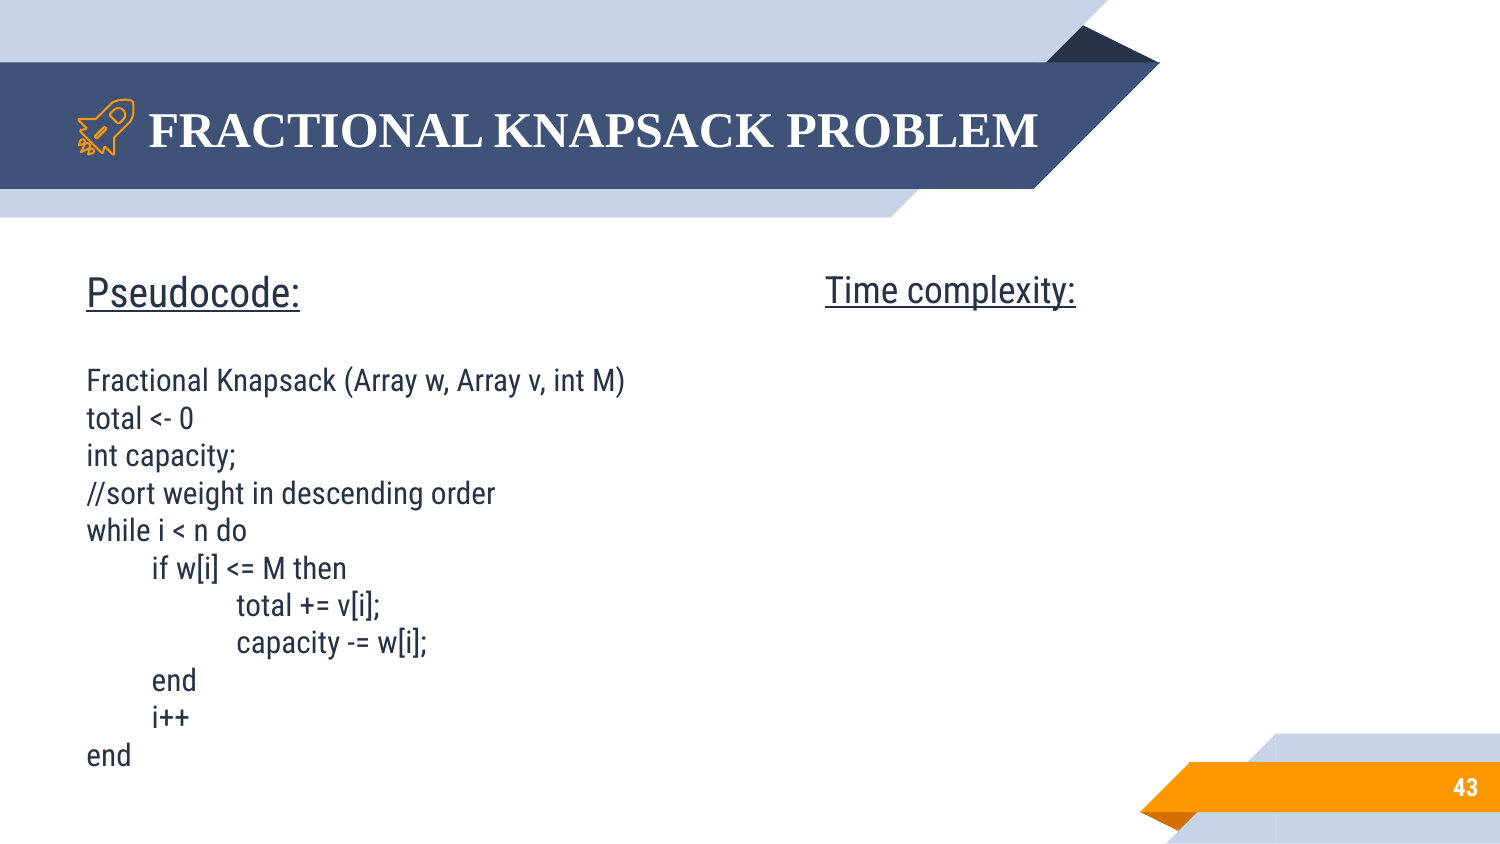

# FRACTIONAL KNAPSACK PROBLEM

Pseudocode:

Fractional Knapsack (Array w, Array v, int M)
total <- 0
int capacity;
//sort weight in descending order
while i < n do
         if w[i] <= M then
	total += v[i];
	capacity -= w[i];
         end
         i++
end
Time complexity:

43